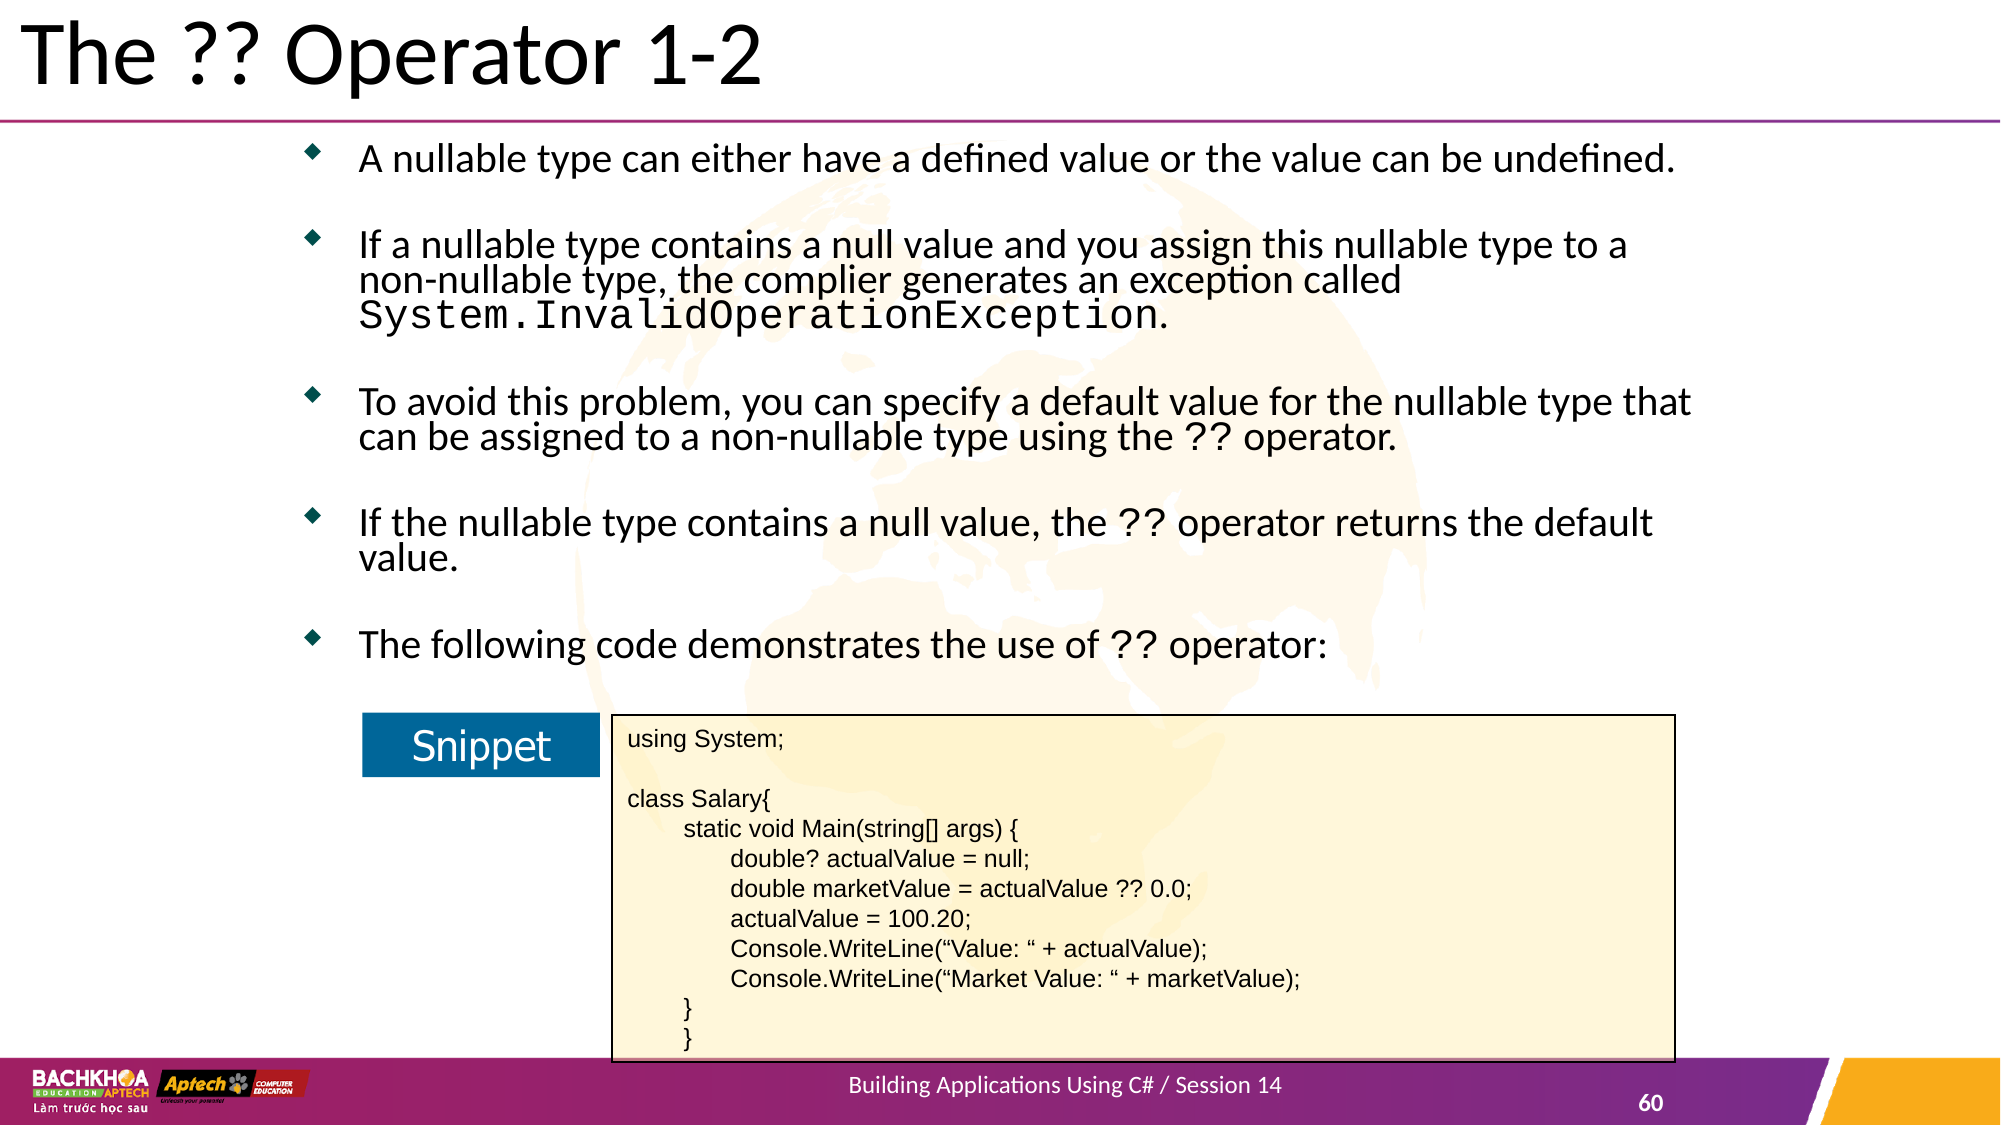

# The ?? Operator 1-2

A nullable type can either have a defined value or the value can be undefined.

If a nullable type contains a null value and you assign this nullable type to a
non-nullable type, the complier generates an exception called System.InvalidOperationException.

To avoid this problem, you can specify a default value for the nullable type that can be assigned to a non-nullable type using the ?? operator.

If the nullable type contains a null value, the ?? operator returns the default value.

The following code demonstrates the use of ?? operator:

Snippet
using System;

class Salary{
static void Main(string[] args) {
double? actualValue = null;
double marketValue = actualValue ?? 0.0;
actualValue = 100.20;
Console.WriteLine(“Value: “ + actualValue);
Console.WriteLine(“Market Value: “ + marketValue);
}
}
Building Applications Using C# / Session 14
60